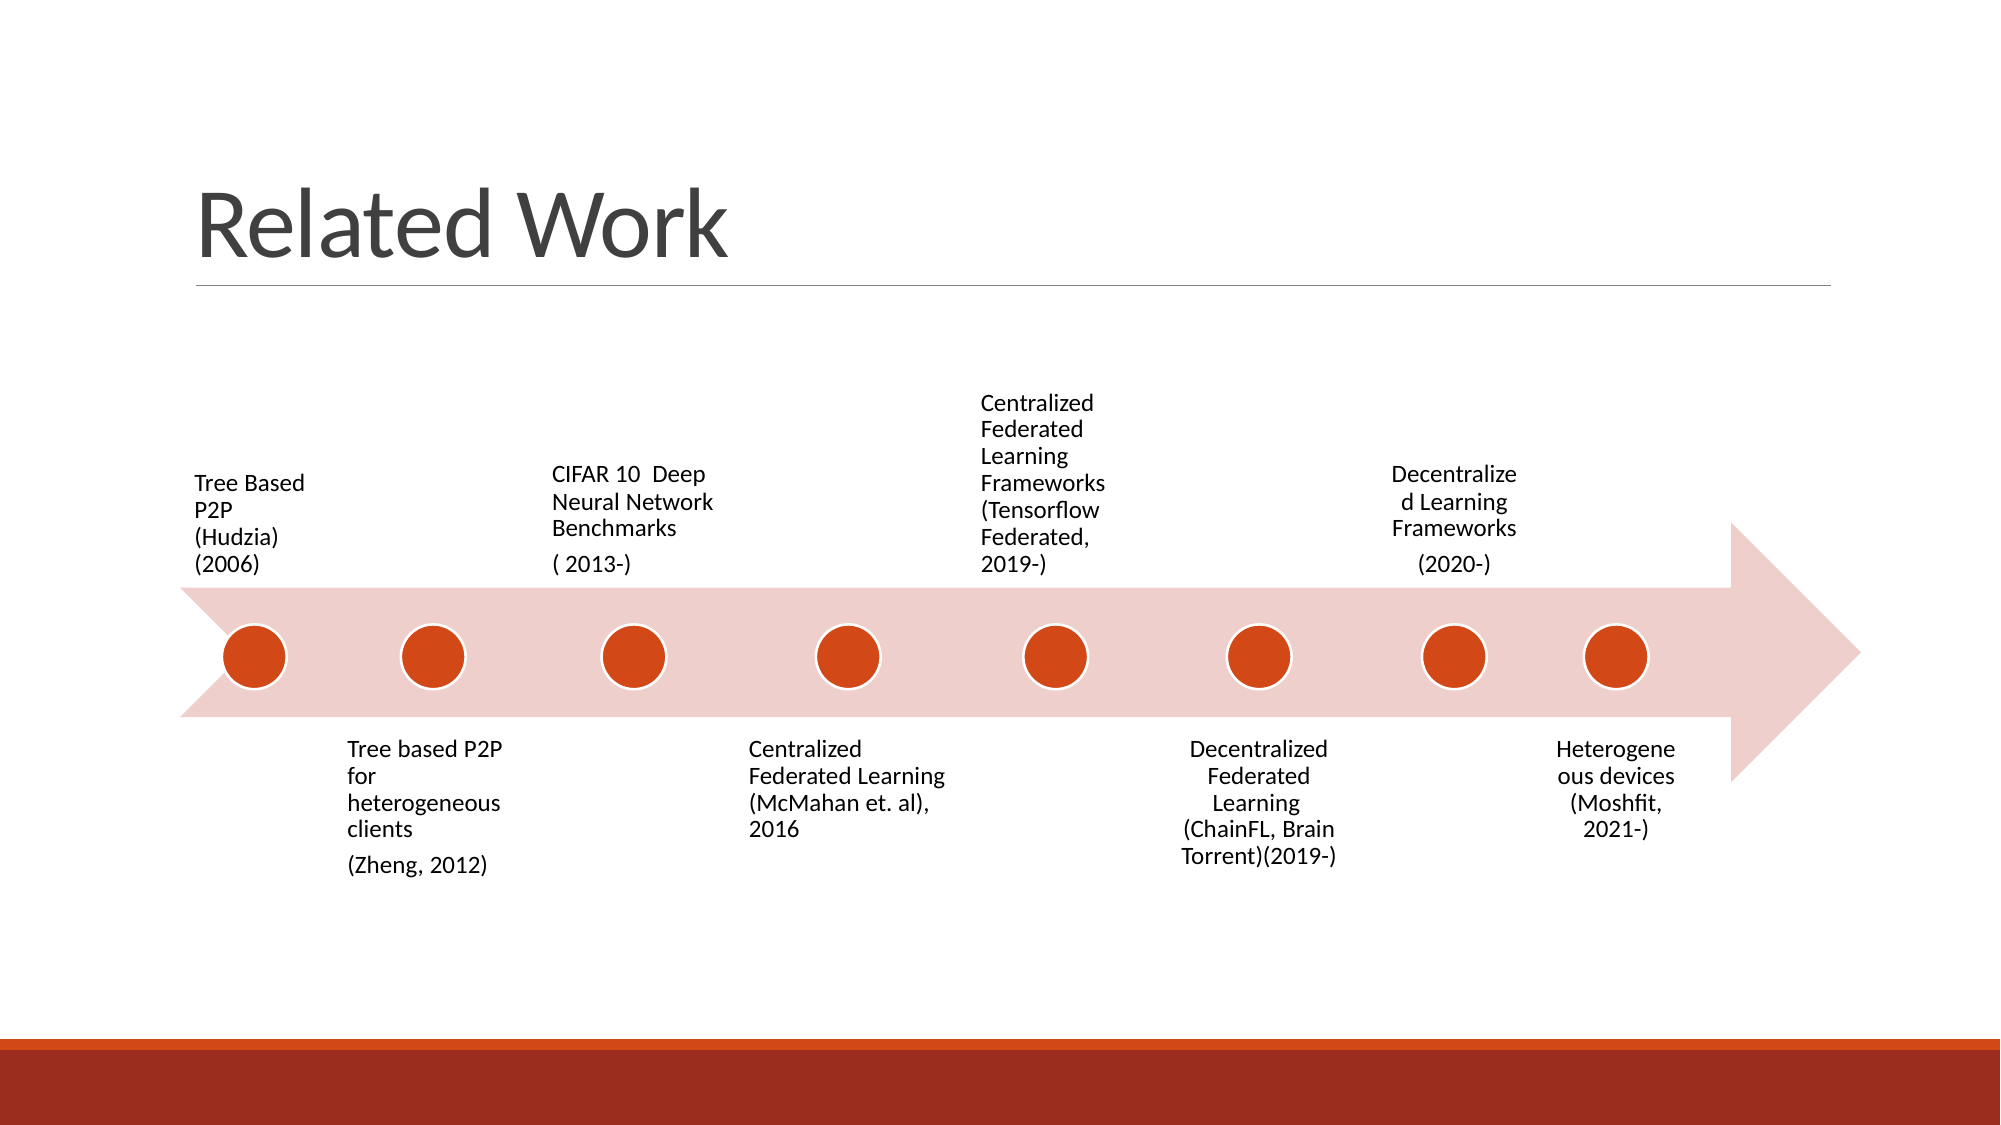

# Related Work

Tree Based P2P (Hudzia) (2006)
Tree based P2P for heterogeneous clients
(Zheng, 2012)
CIFAR 10  Deep Neural Network Benchmarks
( 2013-)
Centralized Federated Learning (McMahan et. al), 2016
Centralized Federated Learning Frameworks (Tensorflow Federated, 2019-)
Decentralized Federated Learning  (ChainFL, Brain Torrent)(2019-)
Decentralized Learning Frameworks
(2020-)
Heterogeneous devices (Moshfit, 2021-)